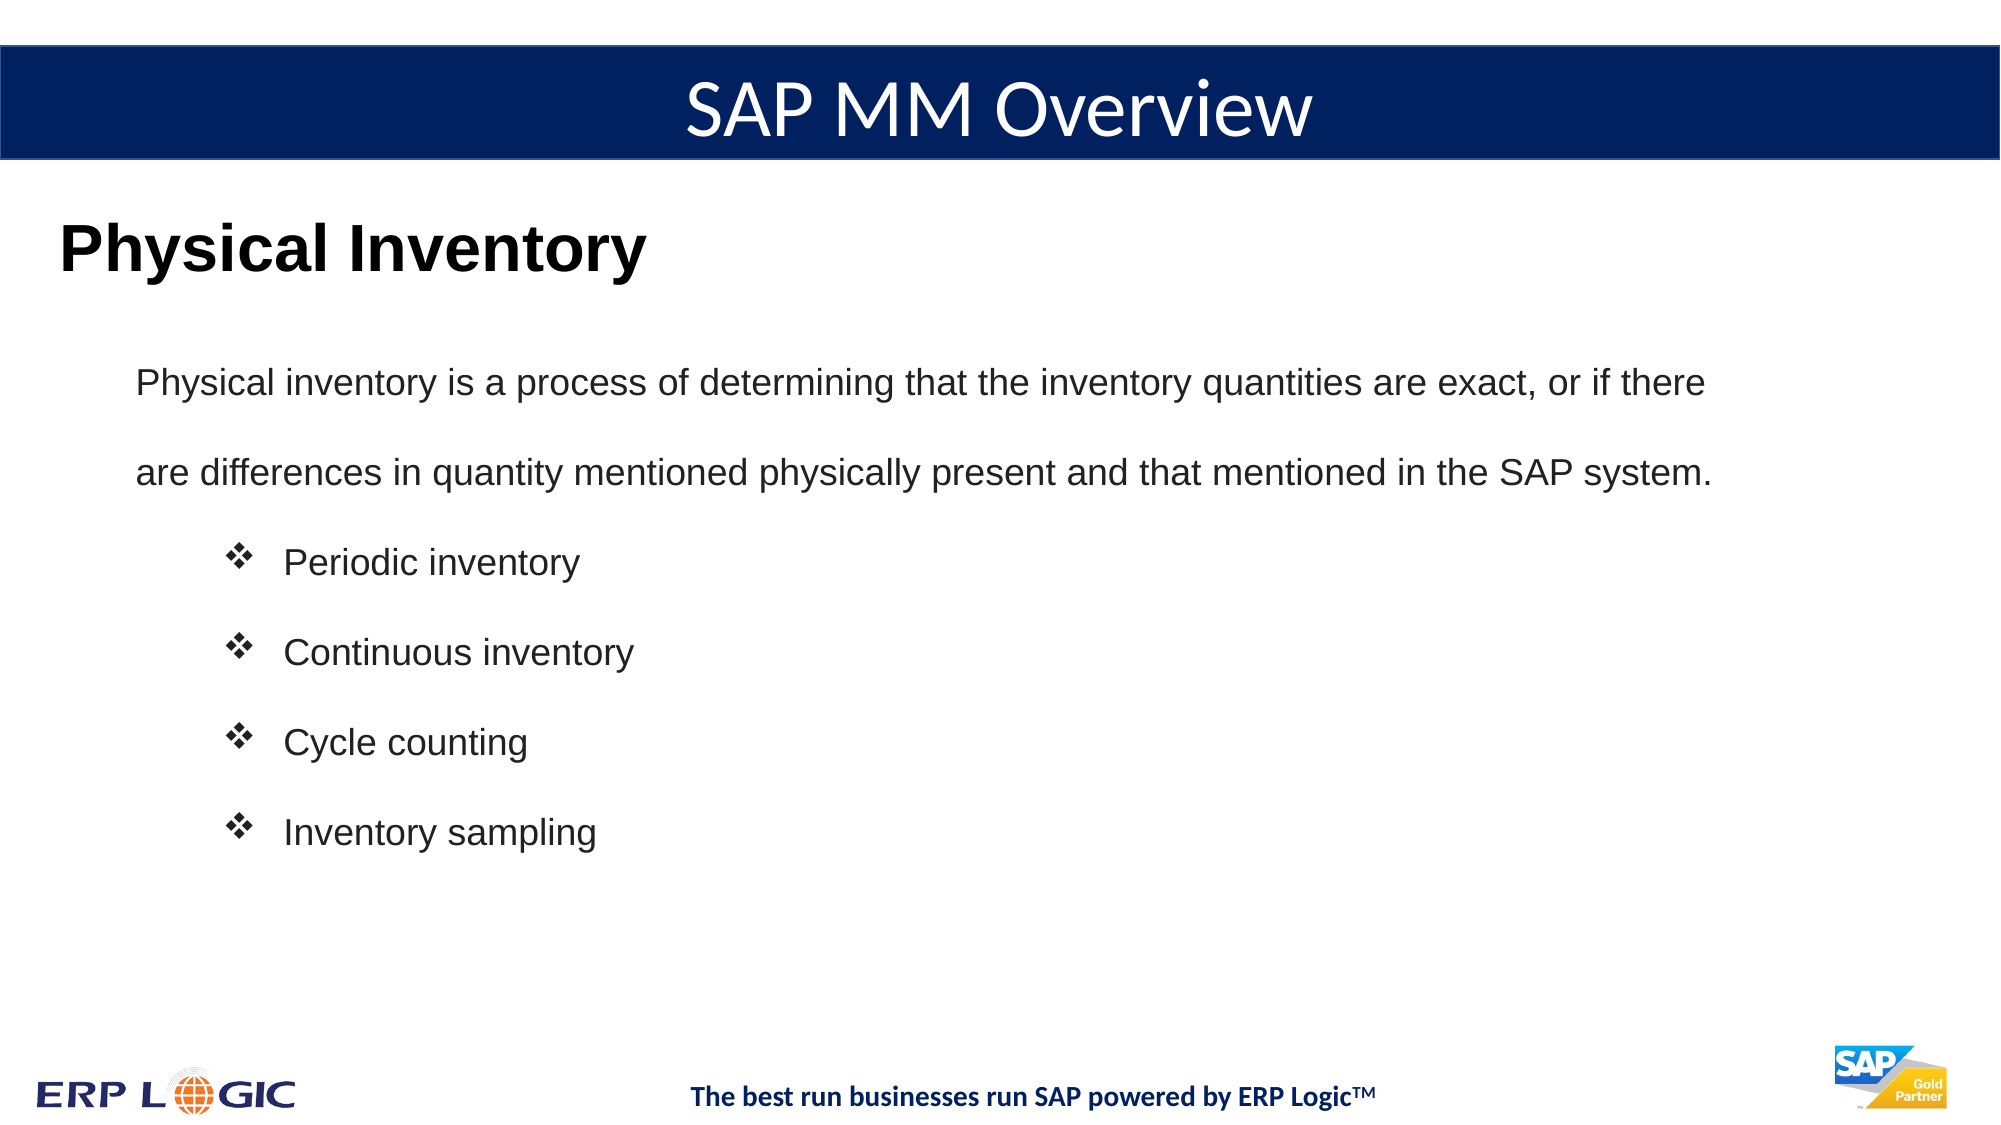

SAP MM Overview
Physical Inventory
Physical inventory is a process of determining that the inventory quantities are exact, or if there are differences in quantity mentioned physically present and that mentioned in the SAP system.
Periodic inventory
Continuous inventory
Cycle counting
Inventory sampling